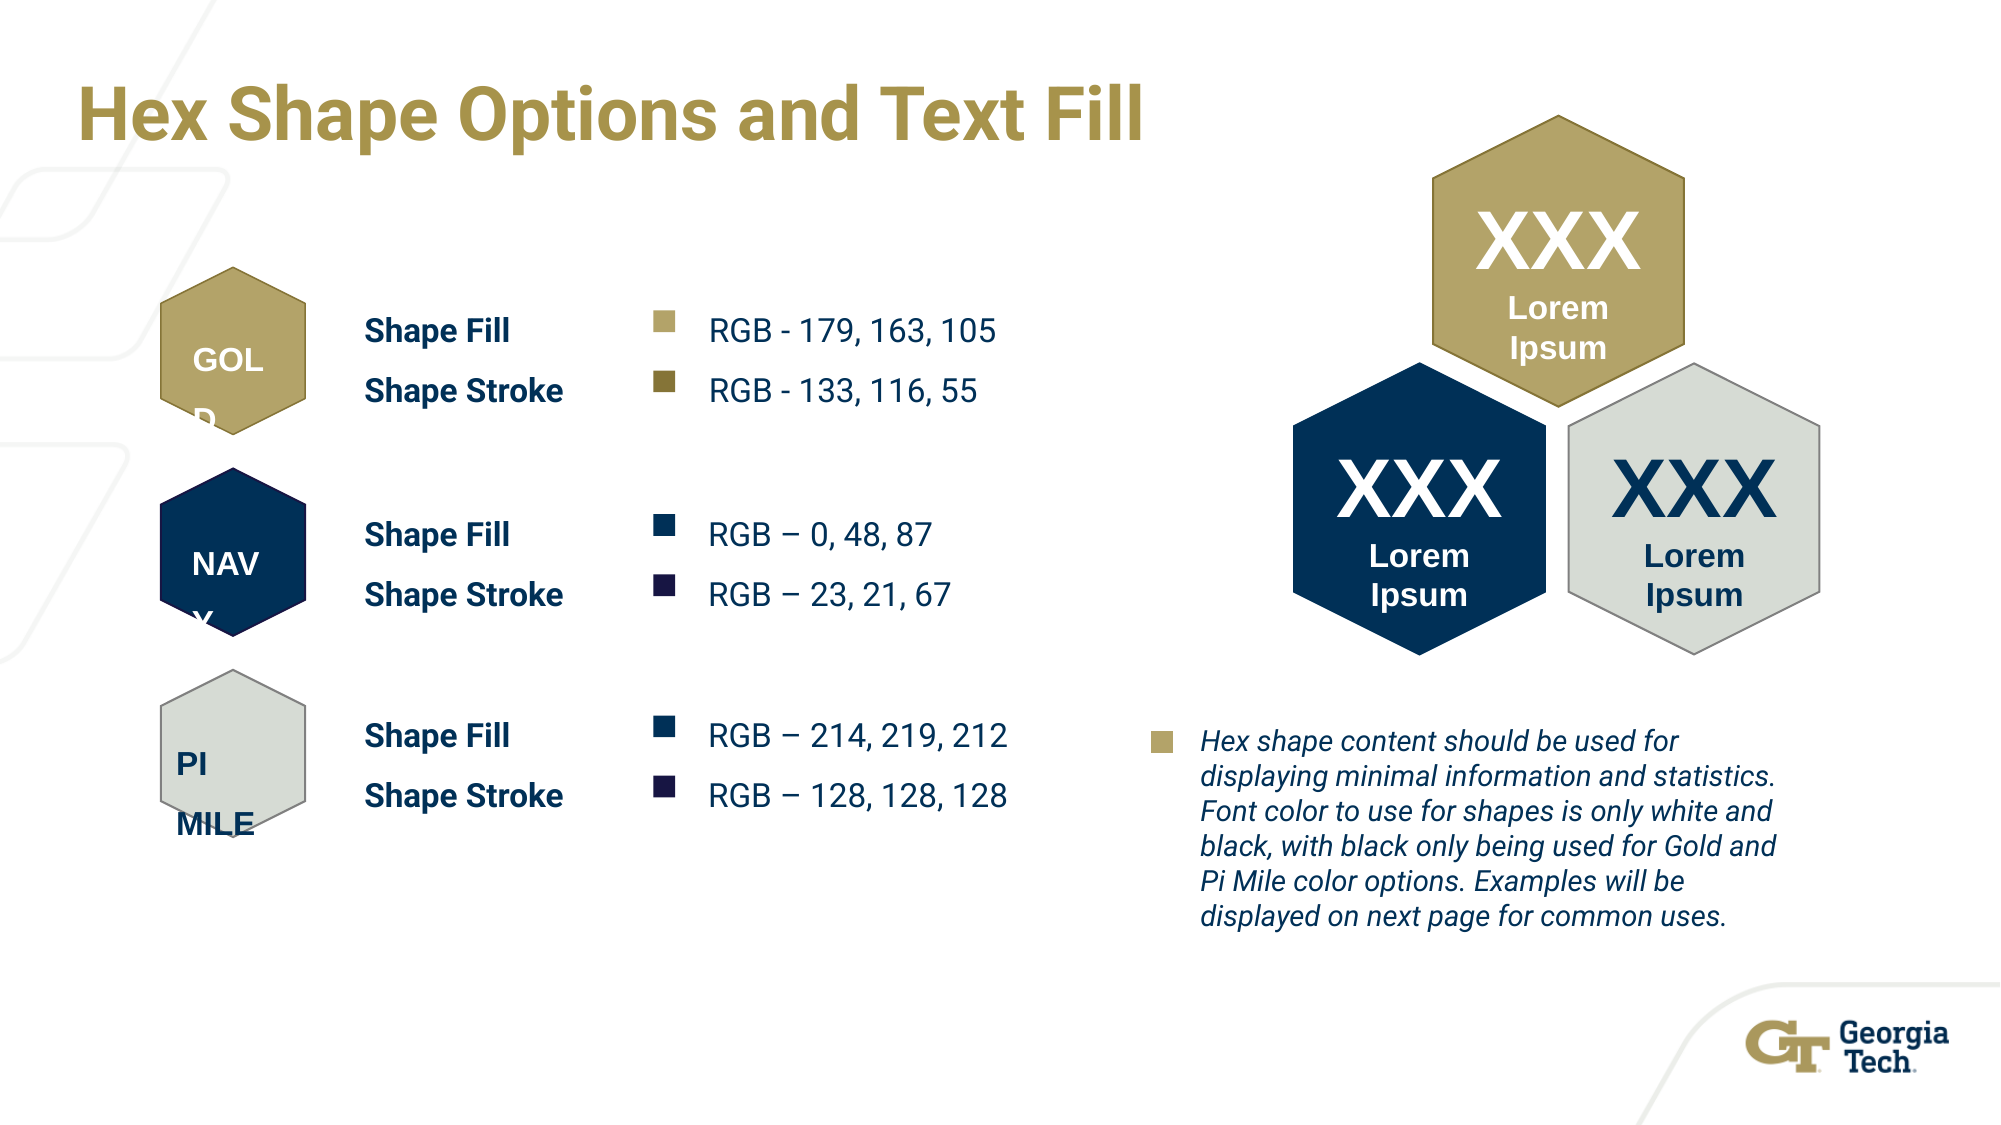

# Hex Shape Options and Text Fill

XXX
Lorem Ipsum

RGB - 179, 163, 105
RGB - 133, 116, 55
Shape Fill
Shape Stroke
GOLD

XXX
Lorem Ipsum
XXX
Lorem Ipsum

RGB – 0, 48, 87
RGB – 23, 21, 67
Shape Fill
Shape Stroke
NAVY

RGB – 214, 219, 212
RGB – 128, 128, 128
Shape Fill
Shape Stroke
PI MILE
Hex shape content should be used for displaying minimal information and statistics. Font color to use for shapes is only white and black, with black only being used for Gold and Pi Mile color options. Examples will be displayed on next page for common uses.